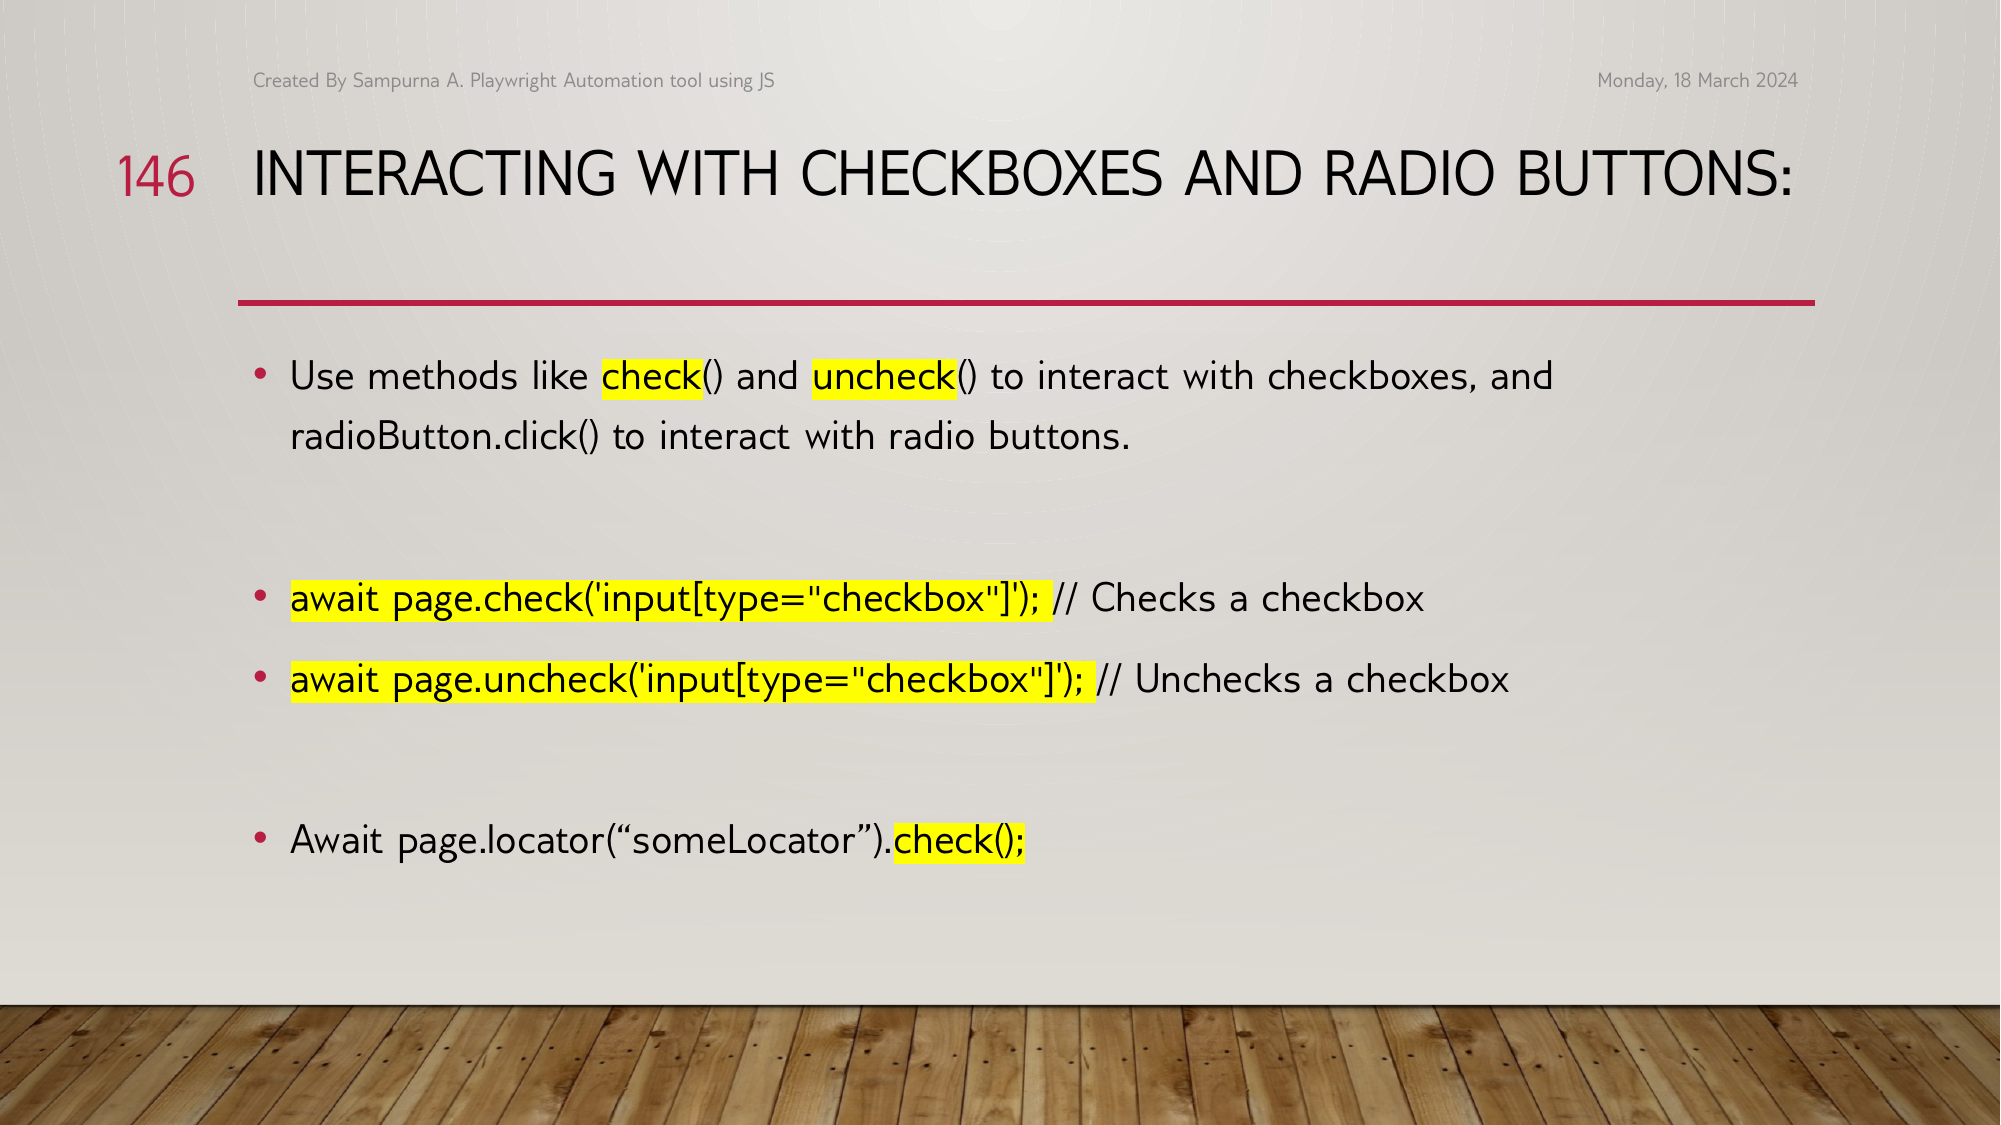

Created By Sampurna A. Playwright Automation tool using JS
Monday, 18 March 2024
146
# Interacting with Checkboxes and Radio Buttons:
Use methods like check() and uncheck() to interact with checkboxes, and radioButton.click() to interact with radio buttons.

await page.check('input[type="checkbox"]'); // Checks a checkbox
await page.uncheck('input[type="checkbox"]'); // Unchecks a checkbox

Await page.locator(“someLocator”).check();